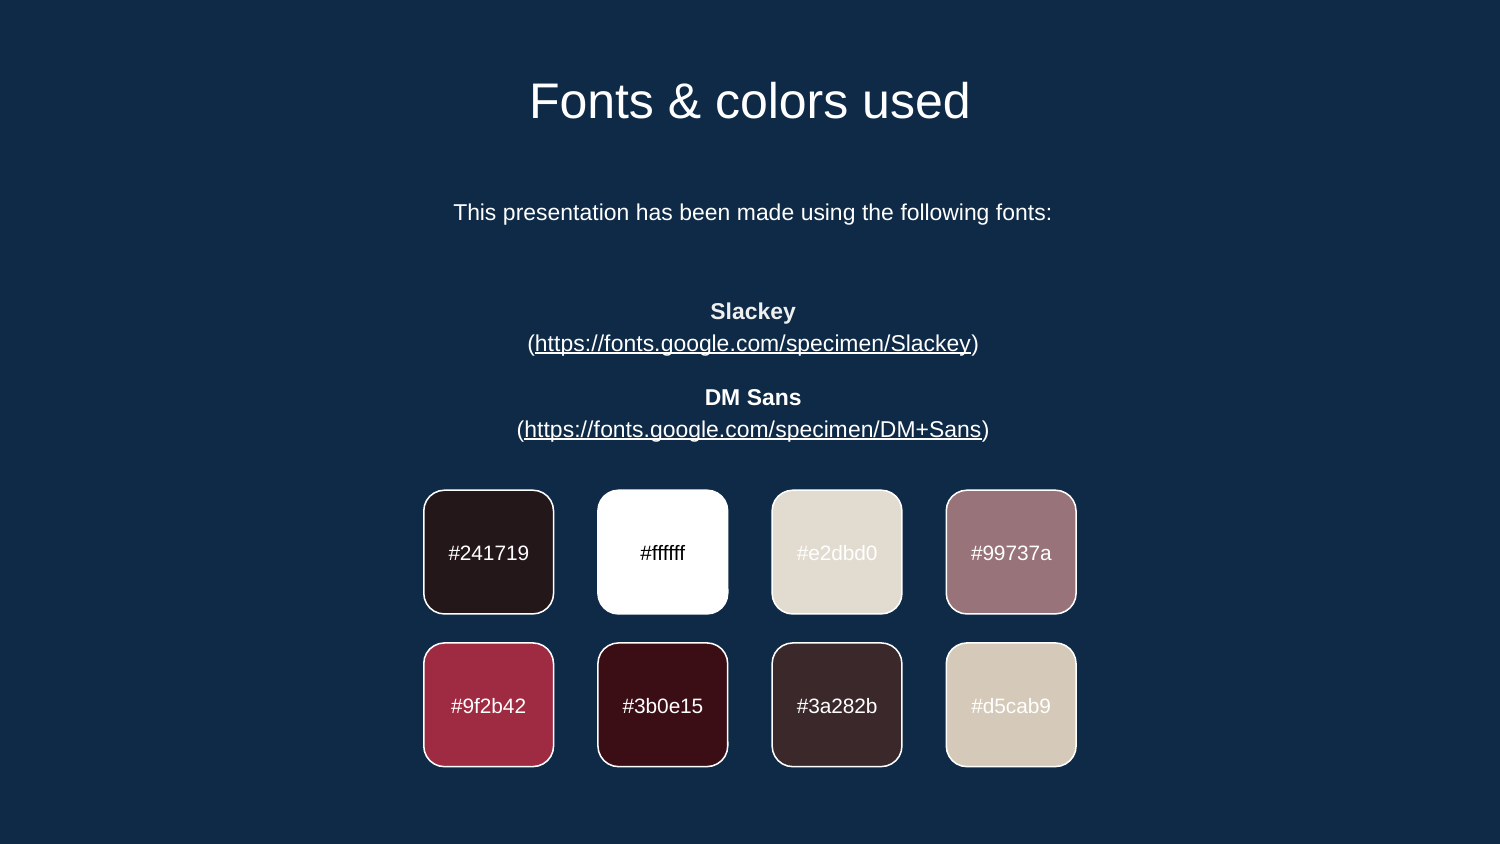

# Fonts & colors used
This presentation has been made using the following fonts:

Slackey
(https://fonts.google.com/specimen/Slackey)

DM Sans
(https://fonts.google.com/specimen/DM+Sans)

#241719
#ffffff
#e2dbd0
#99737a

#9f2b42
#3b0e15
#3a282b
#d5cab9